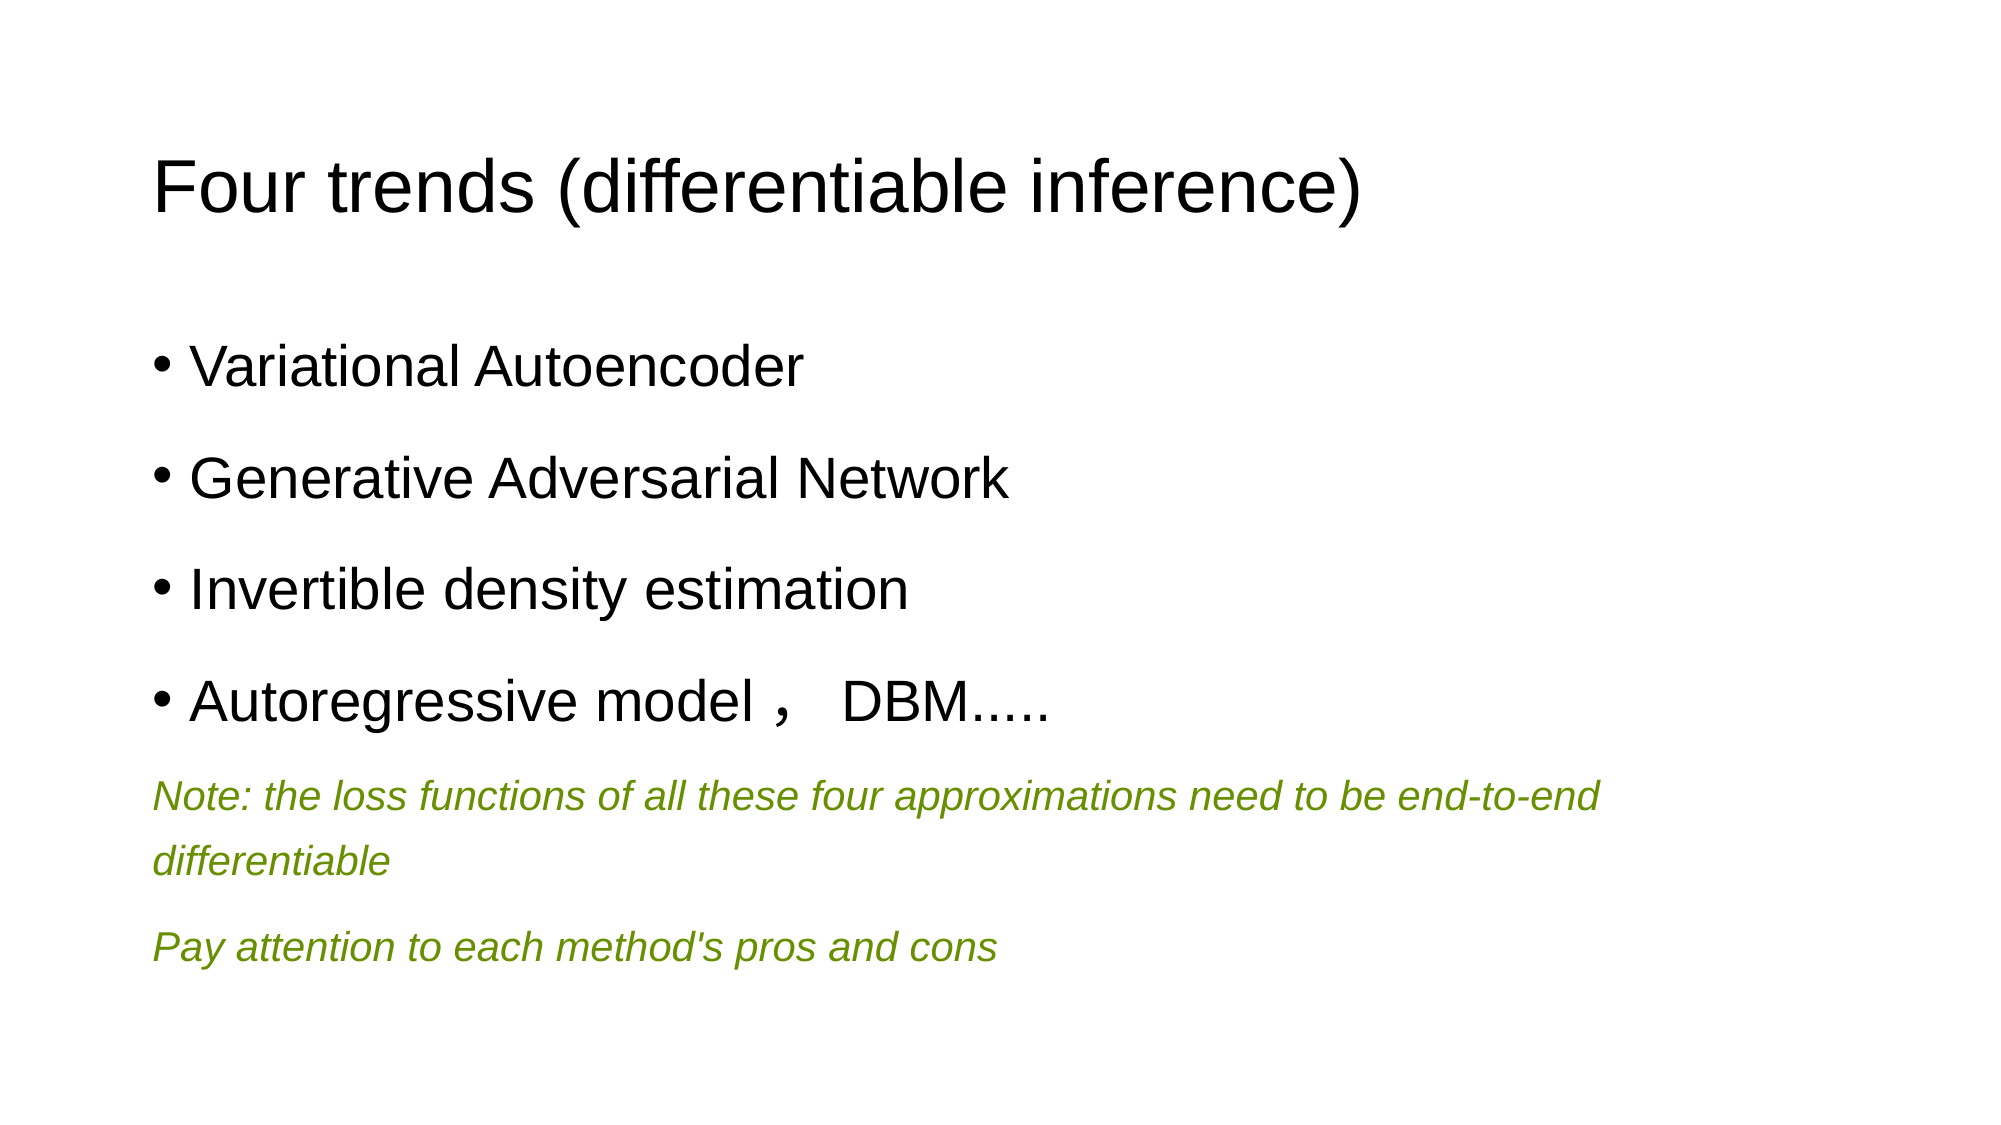

# Four trends (differentiable inference)
Variational Autoencoder
Generative Adversarial Network
Invertible density estimation
Autoregressive model，DBM.....
Note: the loss functions of all these four approximations need to be end-to-end differentiable
Pay attention to each method's pros and cons